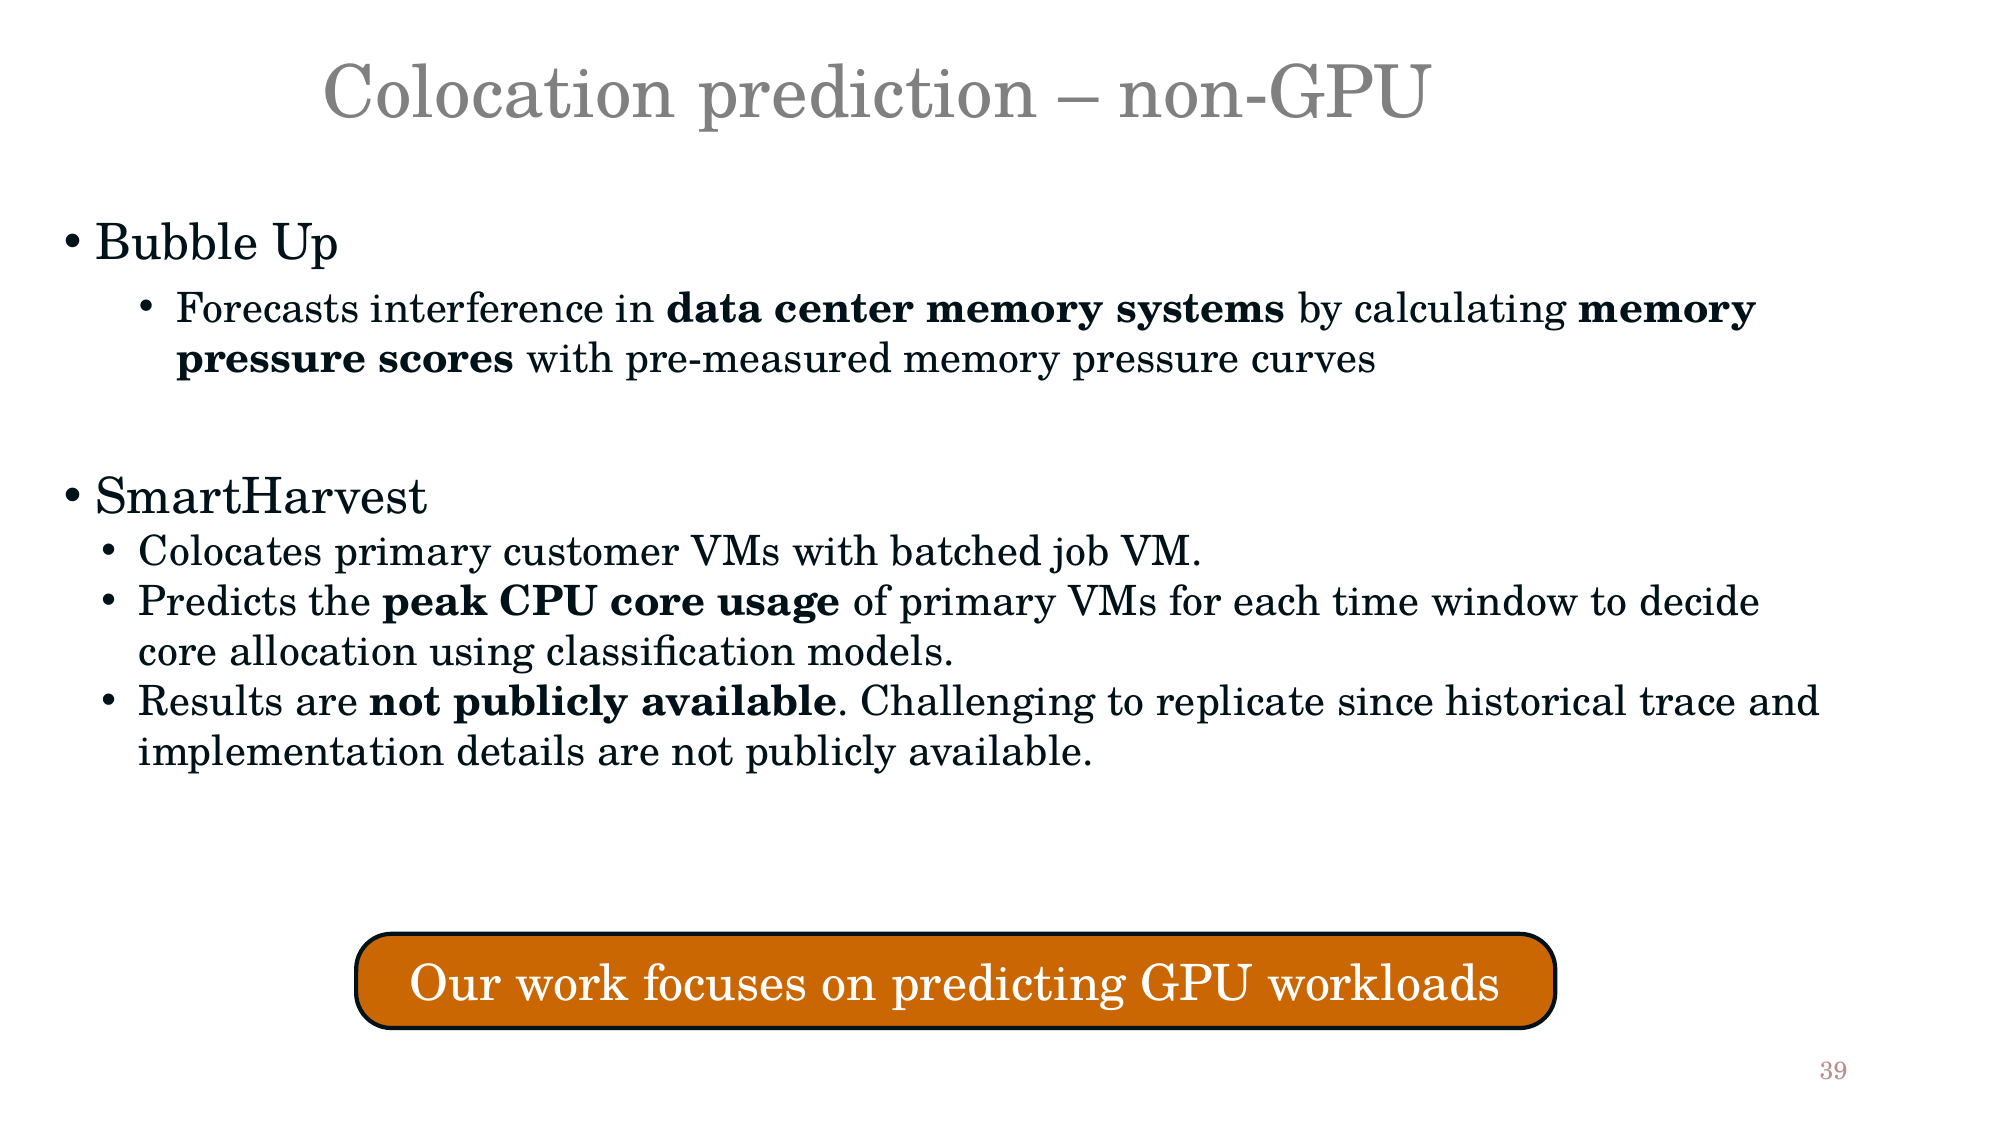

# Colocation prediction – non-GPU
Scavenger
 Bubble Up
Forecasts interference in data center memory systems by calculating memory pressure scores with pre-measured memory pressure curves

 SmartHarvest
Colocates primary customer VMs with batched job VM.
Predicts the peak CPU core usage of primary VMs for each time window to decide core allocation using classification models.
Results are not publicly available. Challenging to replicate since historical trace and implementation details are not publicly available.

Our work focuses on predicting GPU workloads
39